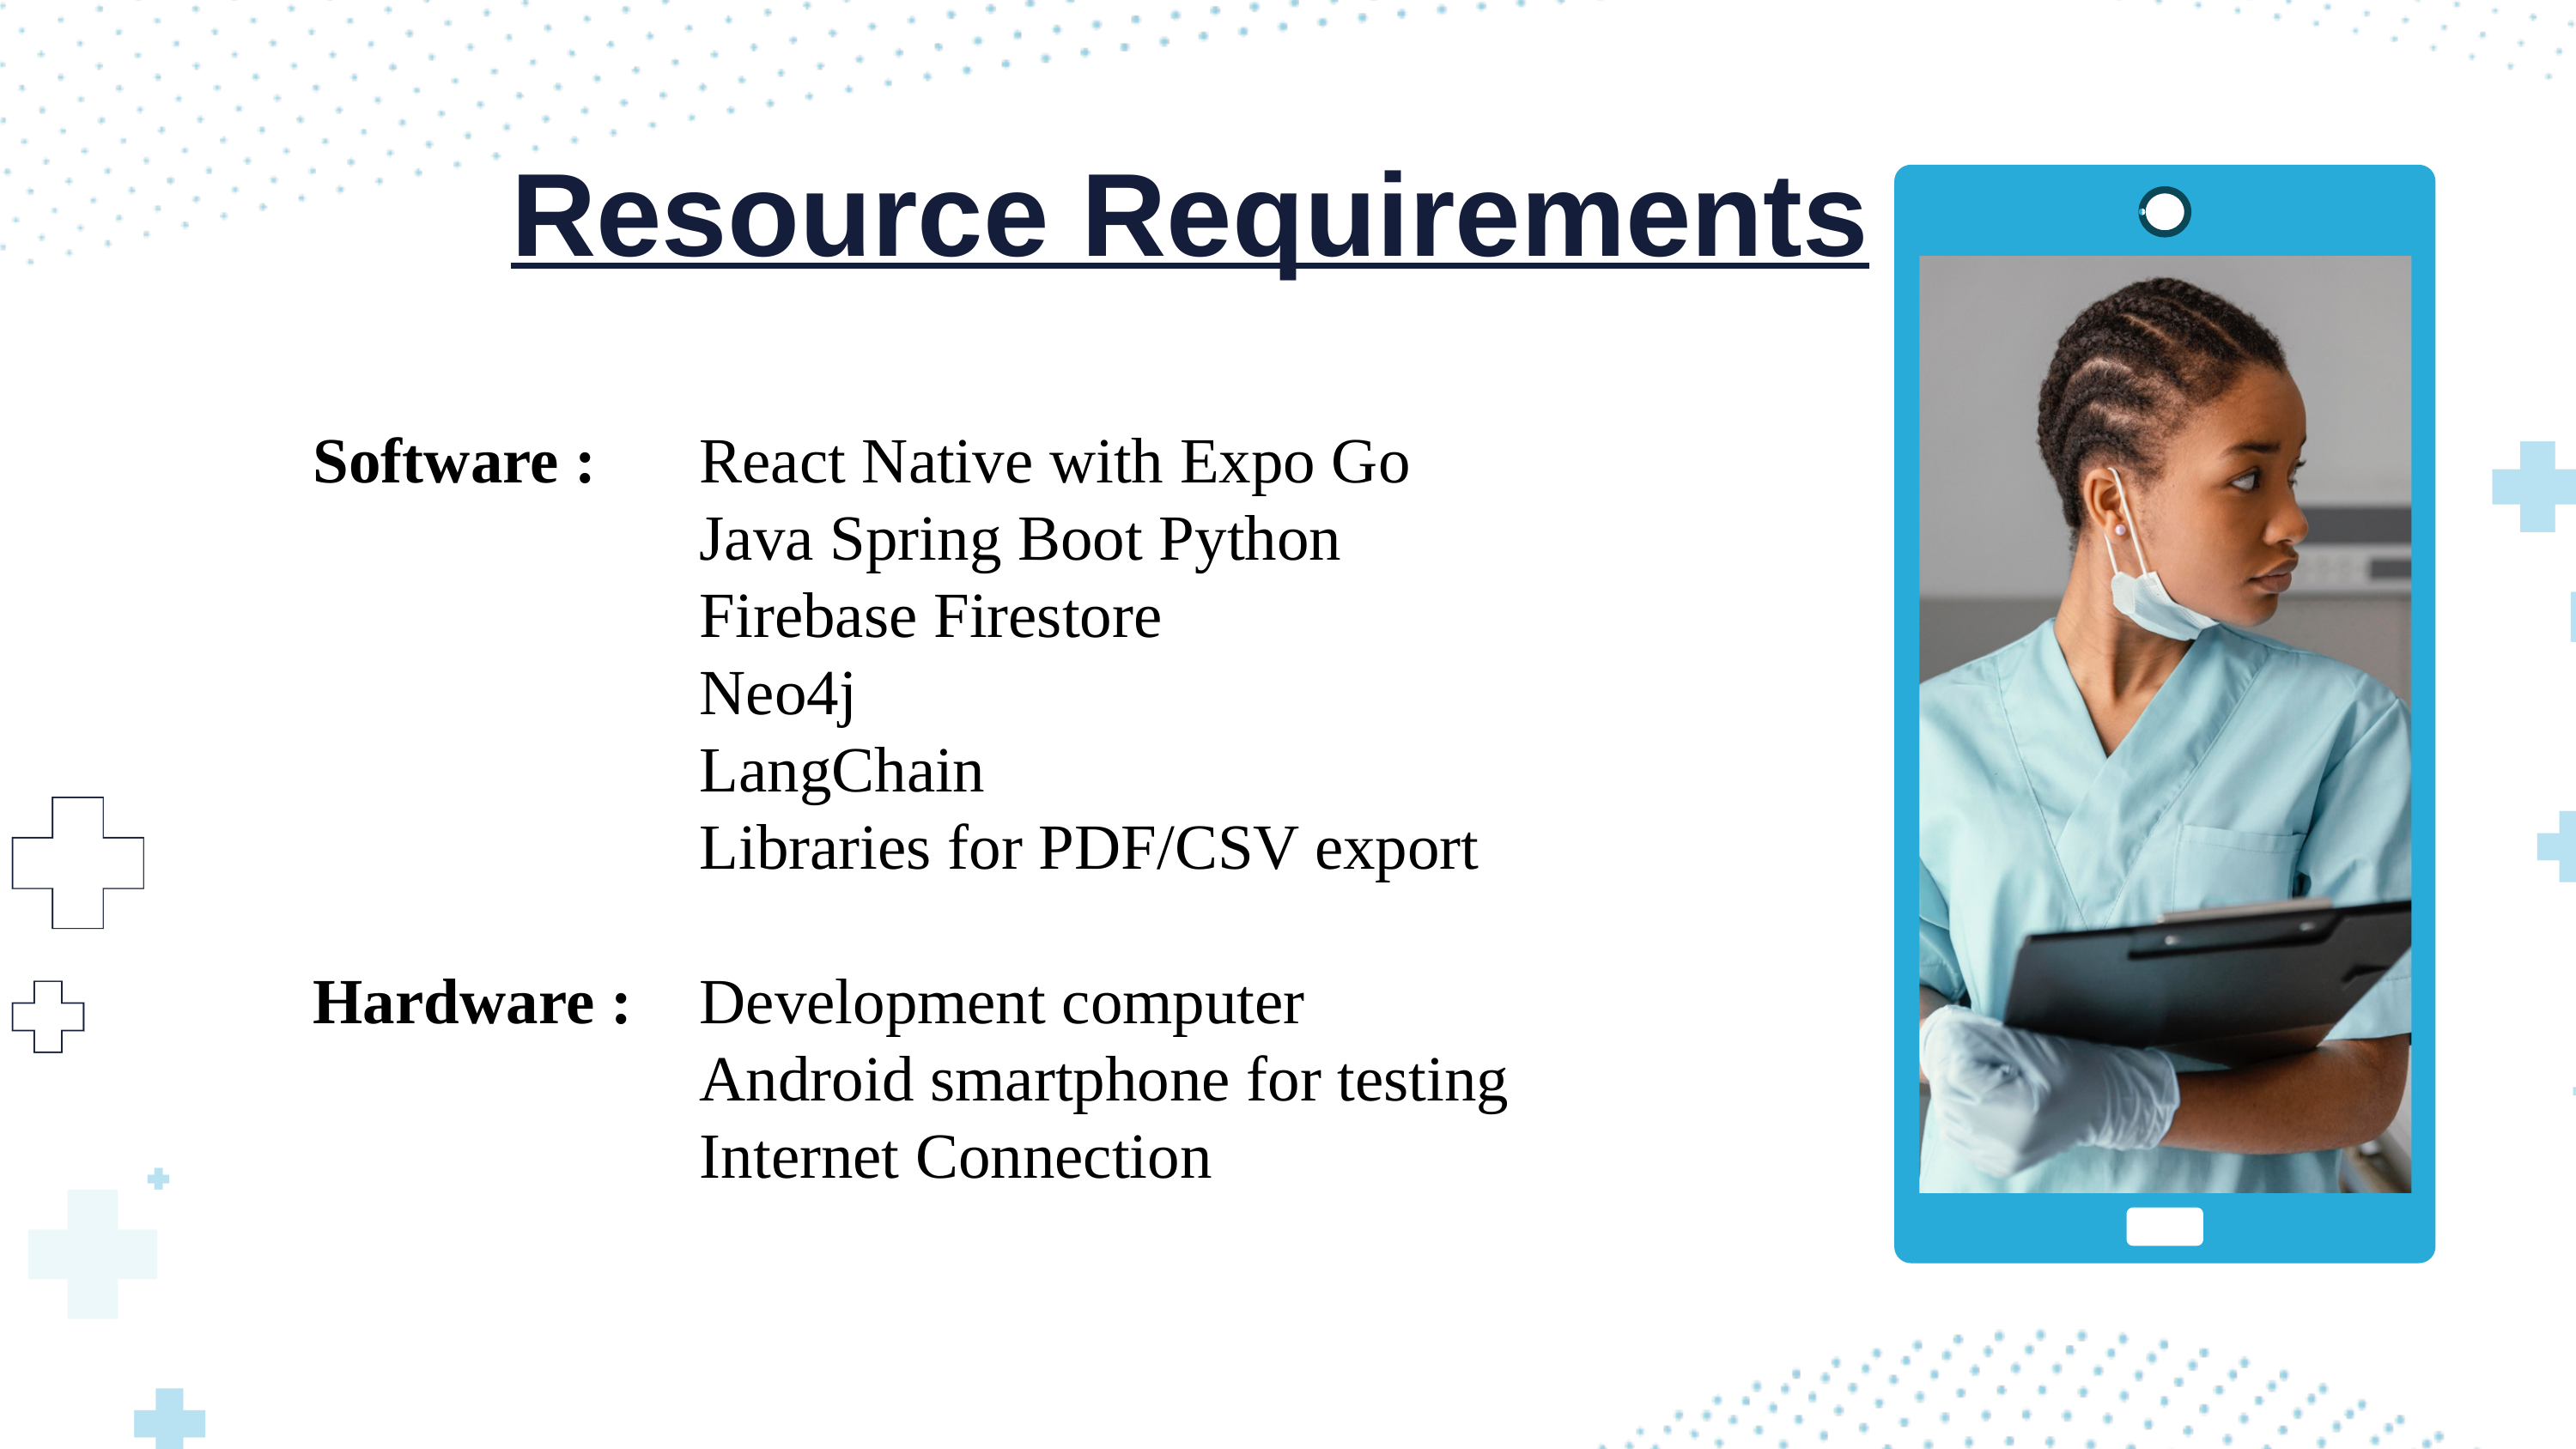

Resource Requirements

Software : 	React Native with Expo Go
			Java Spring Boot Python
			Firebase Firestore
			Neo4j
			LangChain
			Libraries for PDF/CSV export

Hardware : 	Development computer
			Android smartphone for testing
			Internet Connection